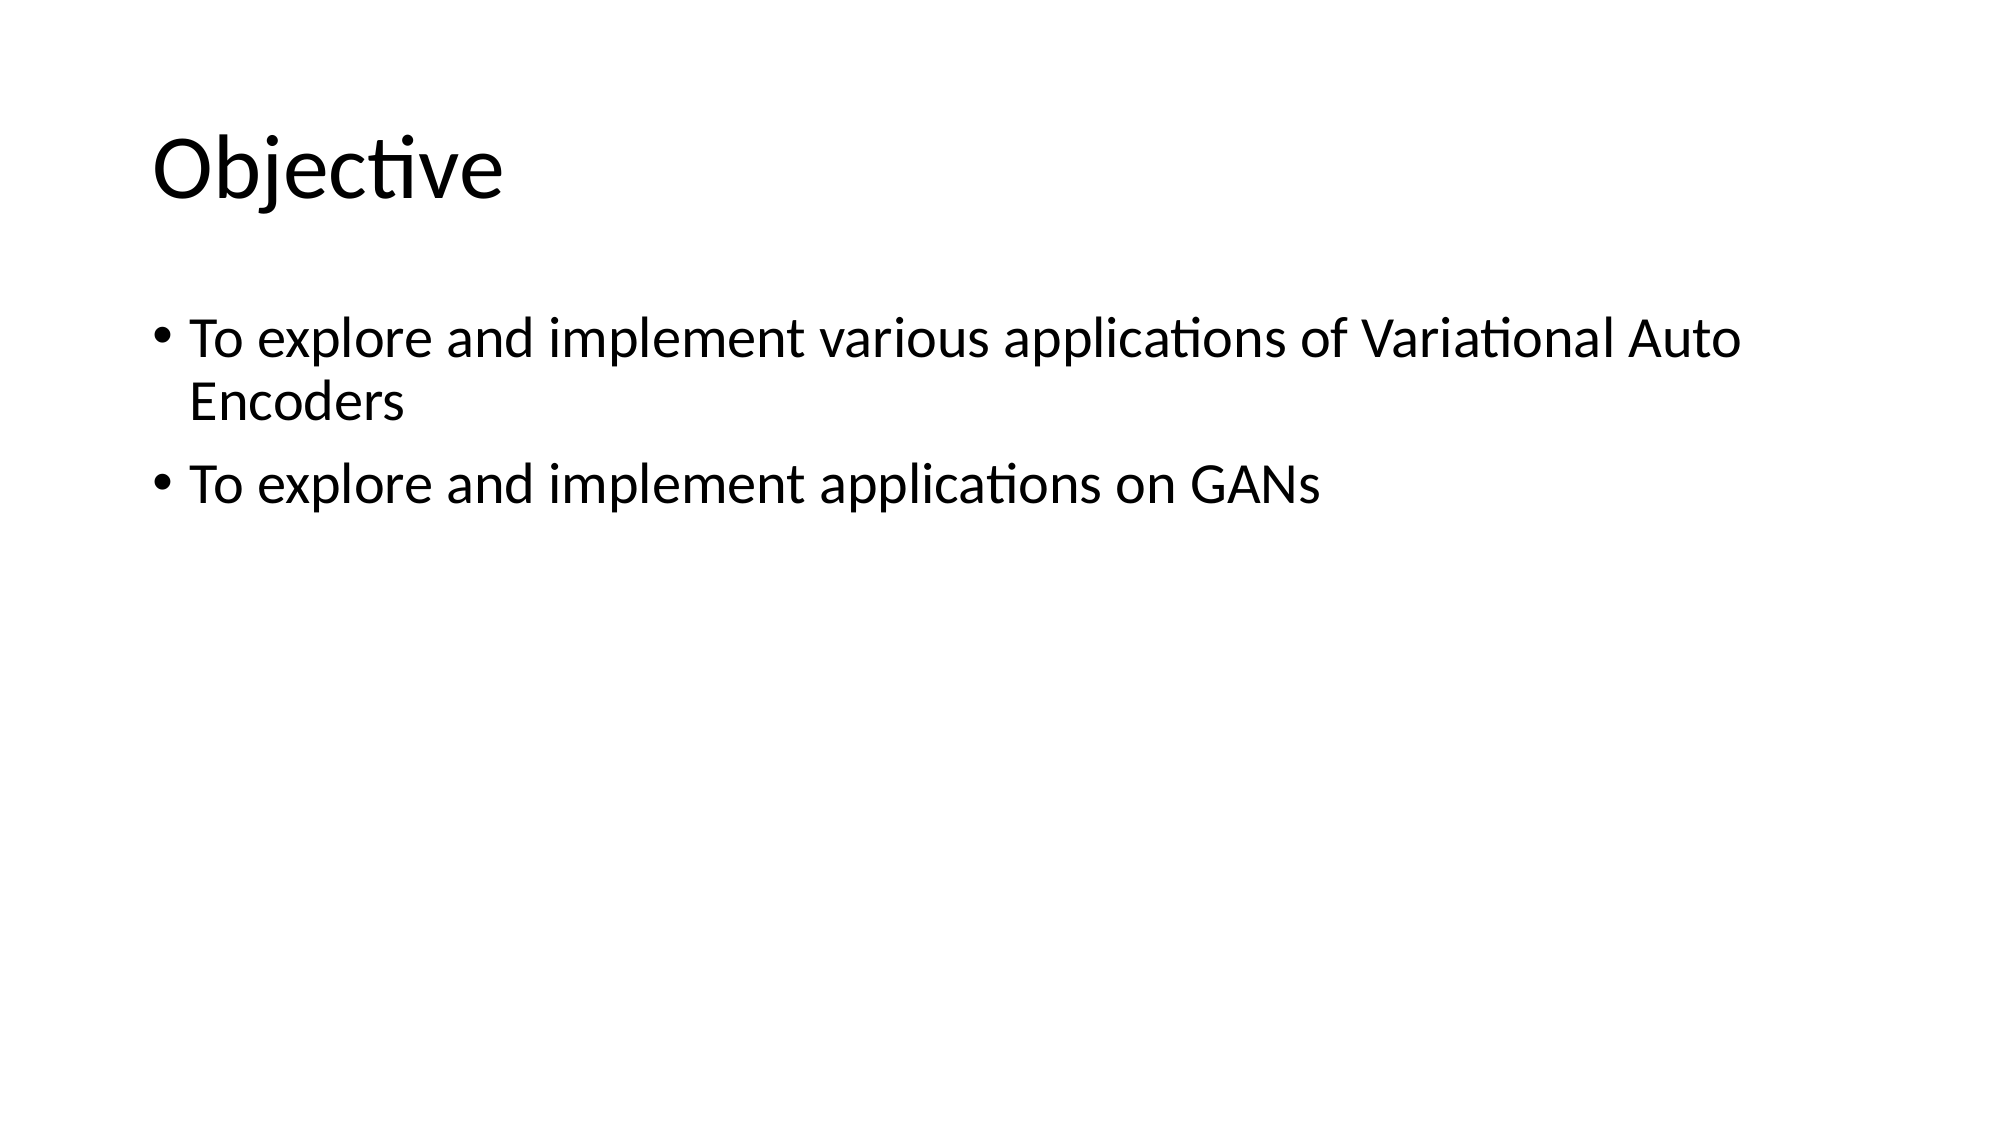

# Objective
To explore and implement various applications of Variational Auto Encoders
To explore and implement applications on GANs